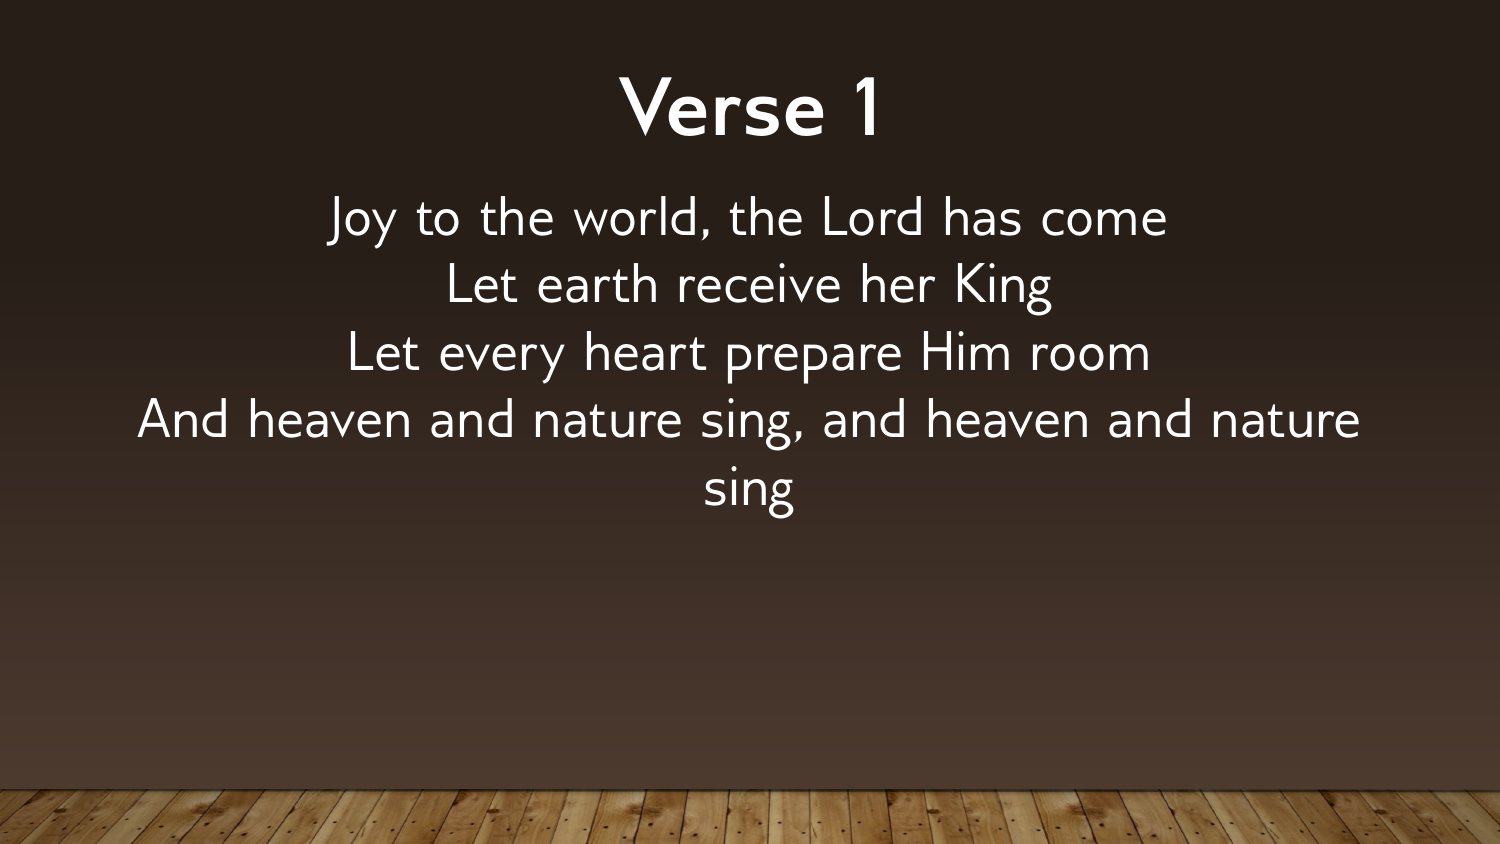

Verse 1
Joy to the world, the Lord has come
Let earth receive her King
Let every heart prepare Him room
And heaven and nature sing, and heaven and nature sing